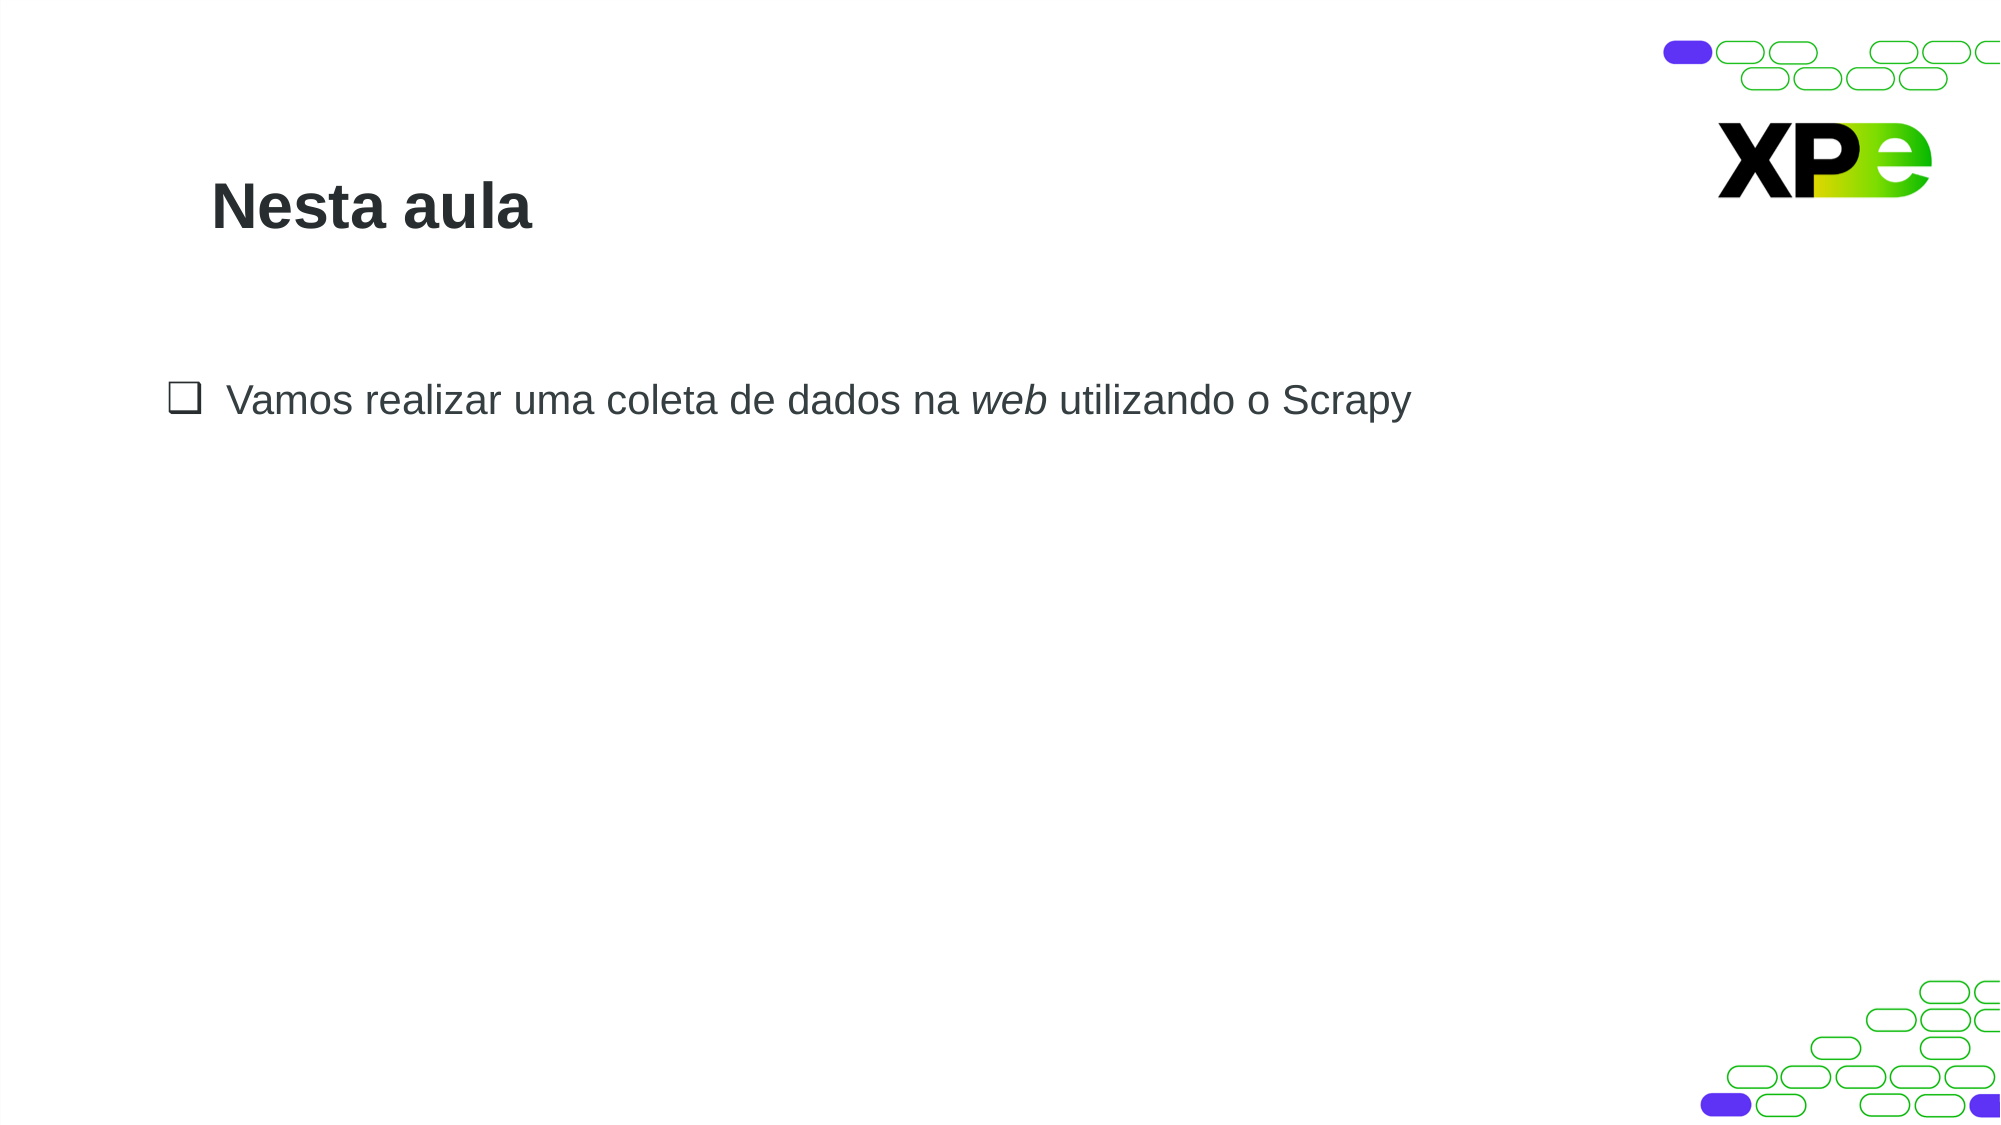

# Nesta aula
Vamos realizar uma coleta de dados na web utilizando o Scrapy